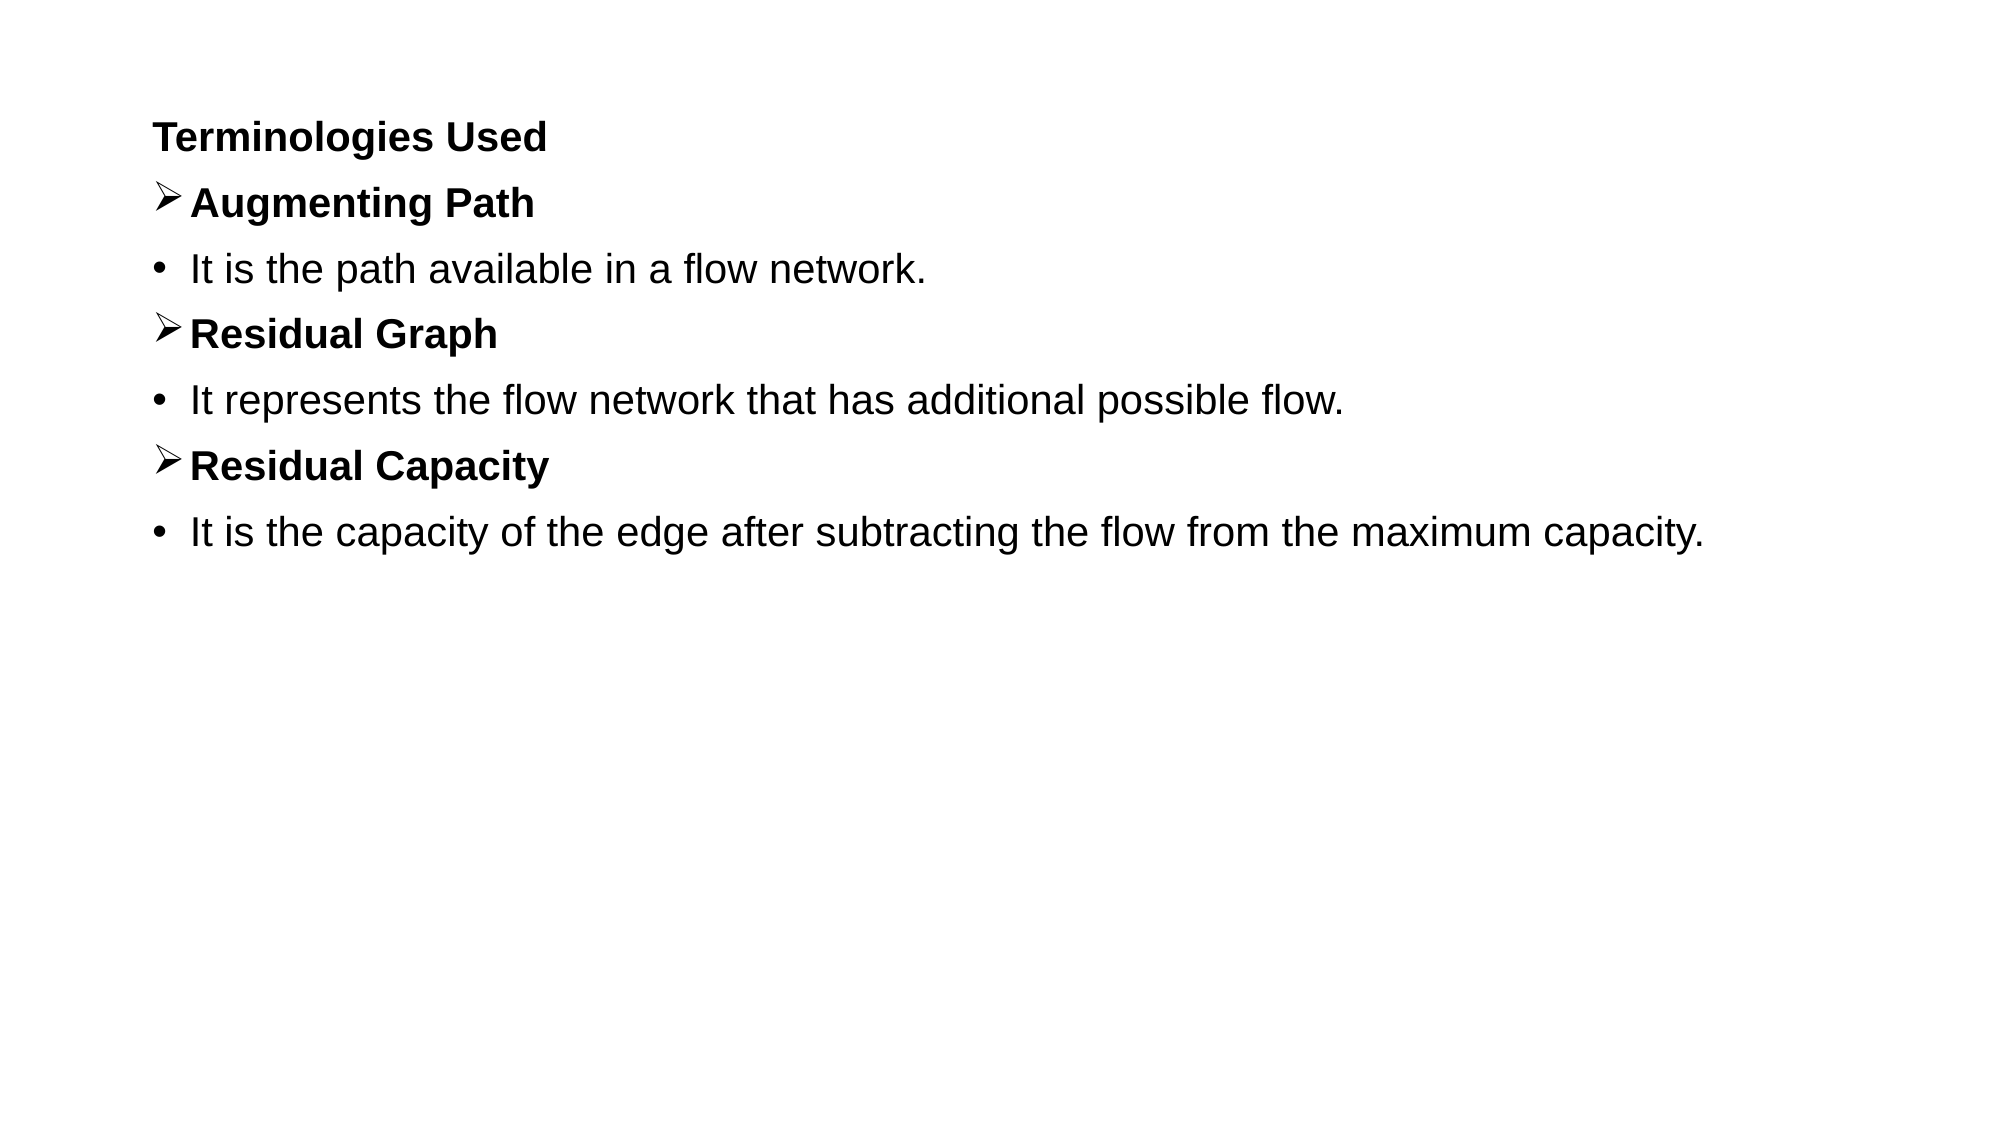

Terminologies Used
Augmenting Path
It is the path available in a flow network.
Residual Graph
It represents the flow network that has additional possible flow.
Residual Capacity
It is the capacity of the edge after subtracting the flow from the maximum capacity.